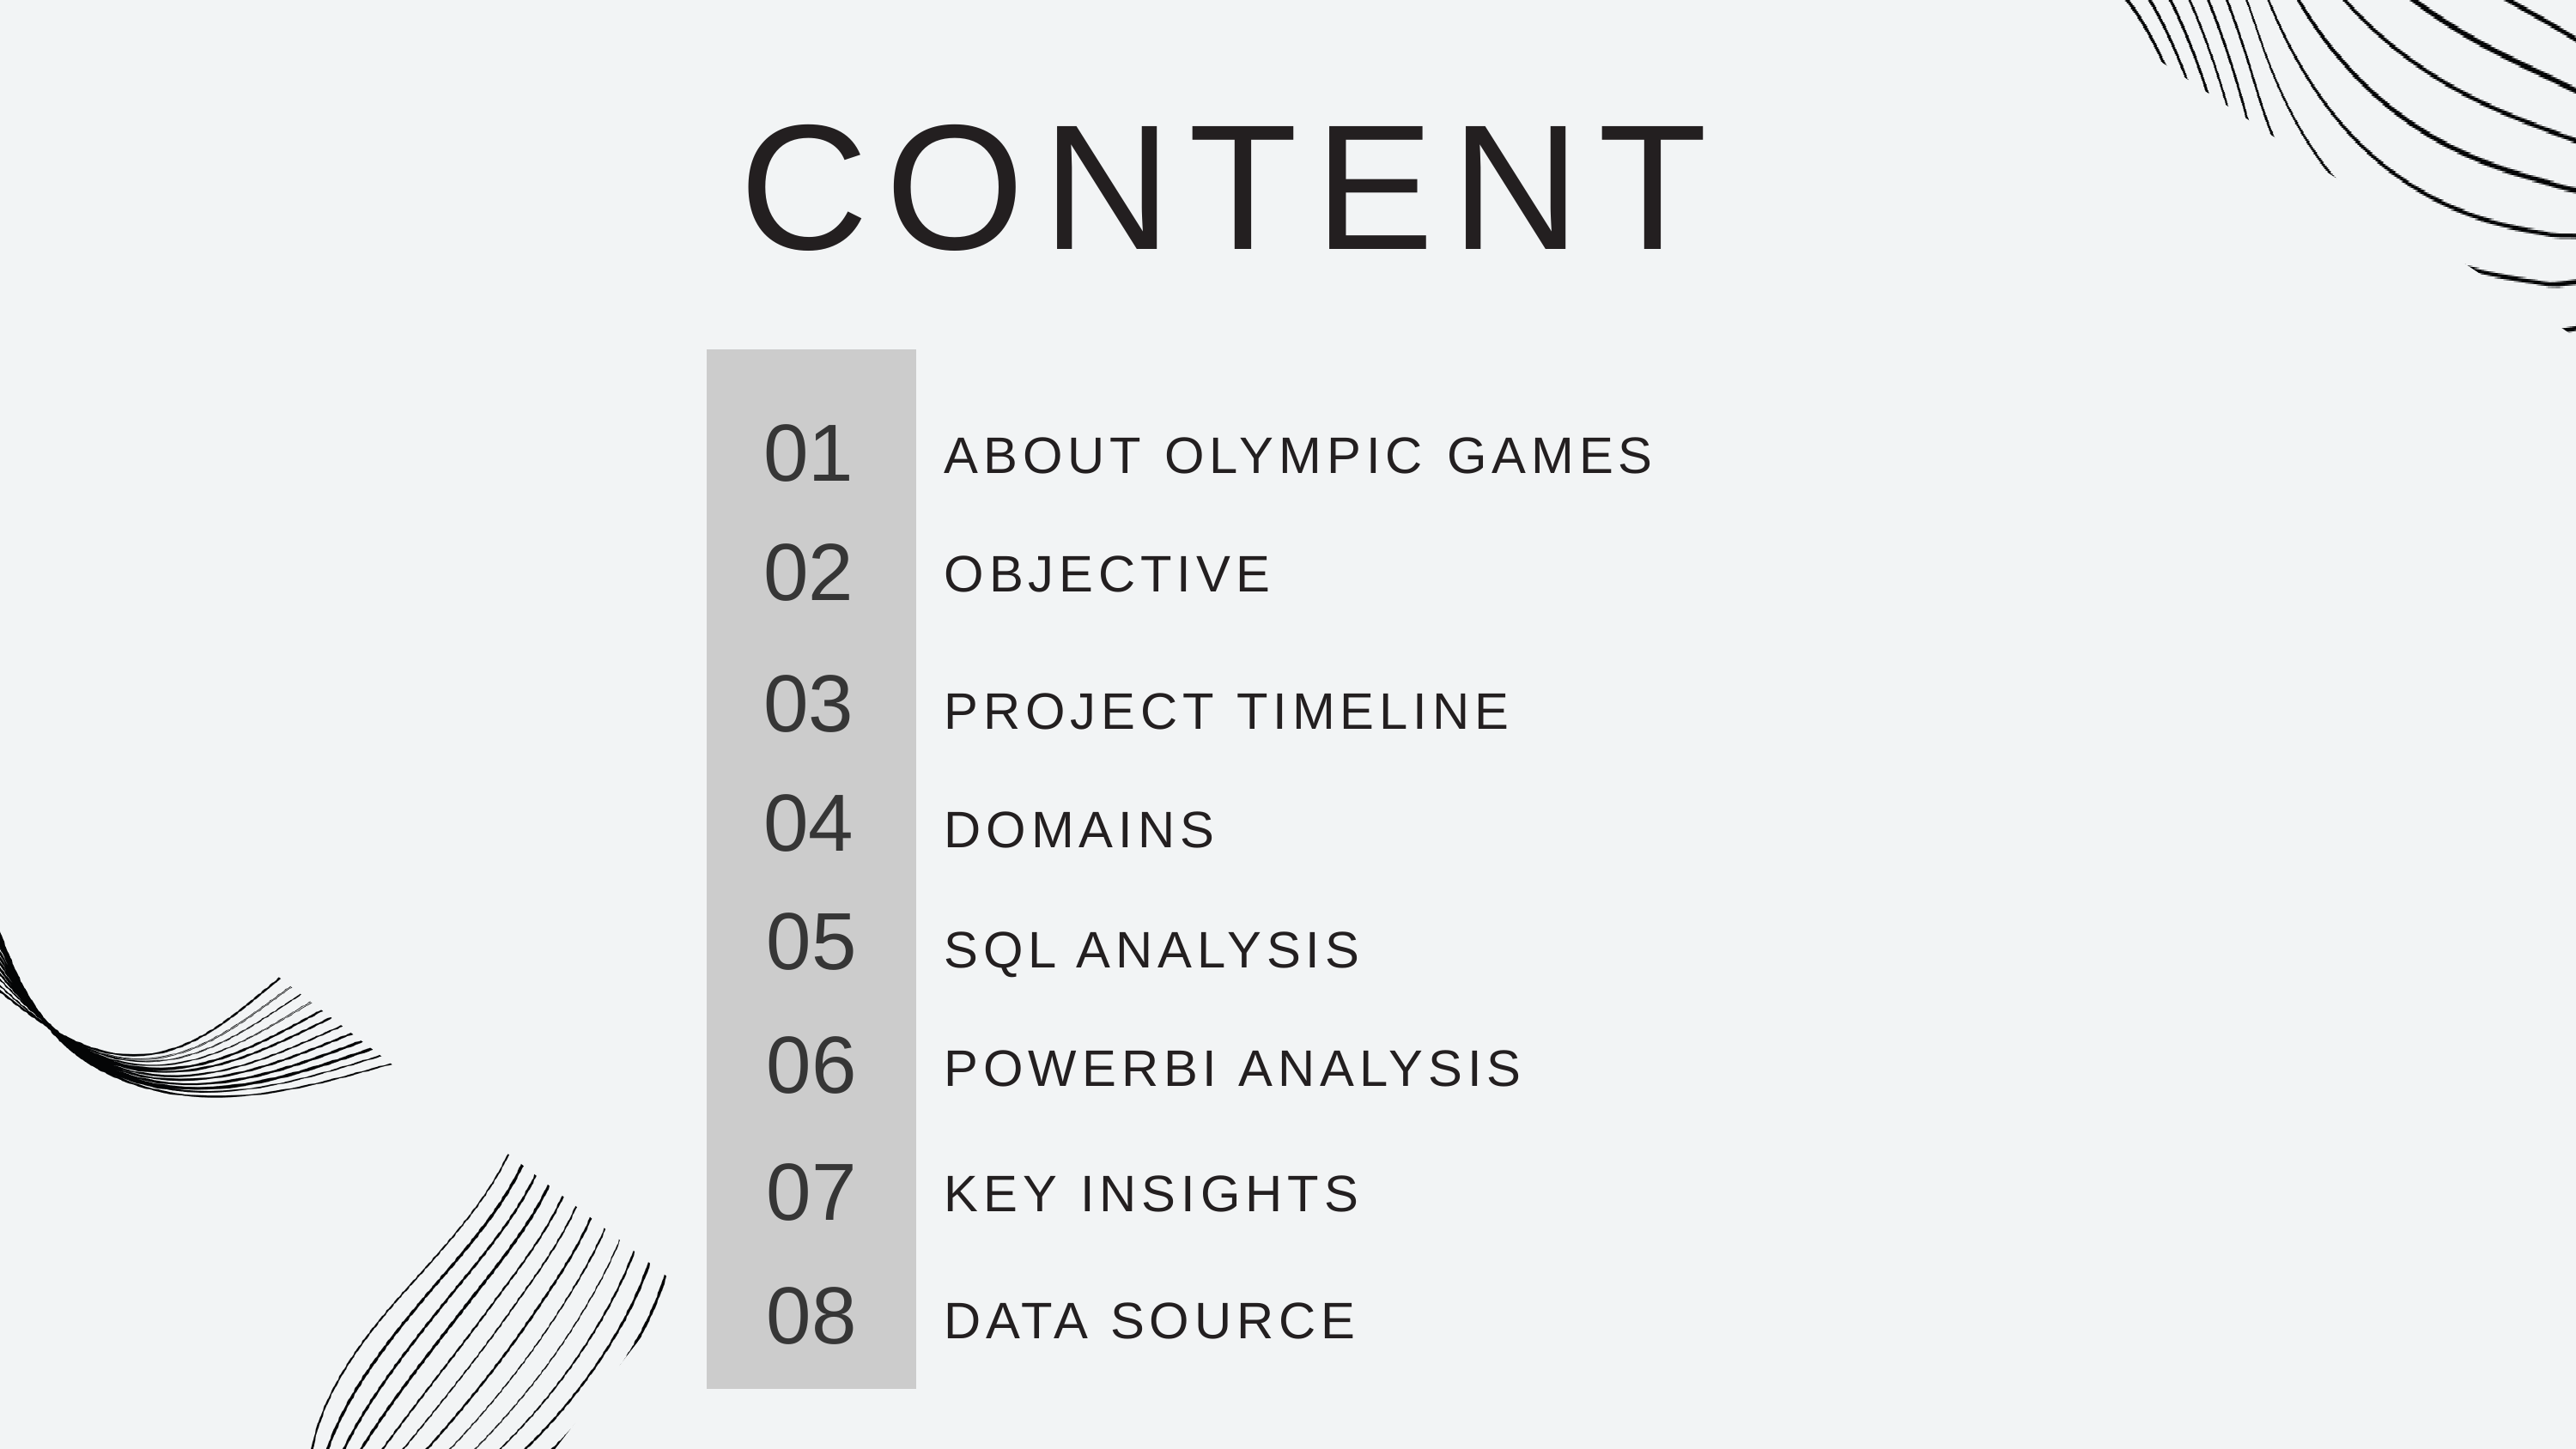

CONTENT

01
ABOUT OLYMPIC GAMES
02
OBJECTIVE
03
PROJECT TIMELINE
04
DOMAINS

05
SQL ANALYSIS
06
POWERBI ANALYSIS
07
KEY INSIGHTS
08
DATA SOURCE